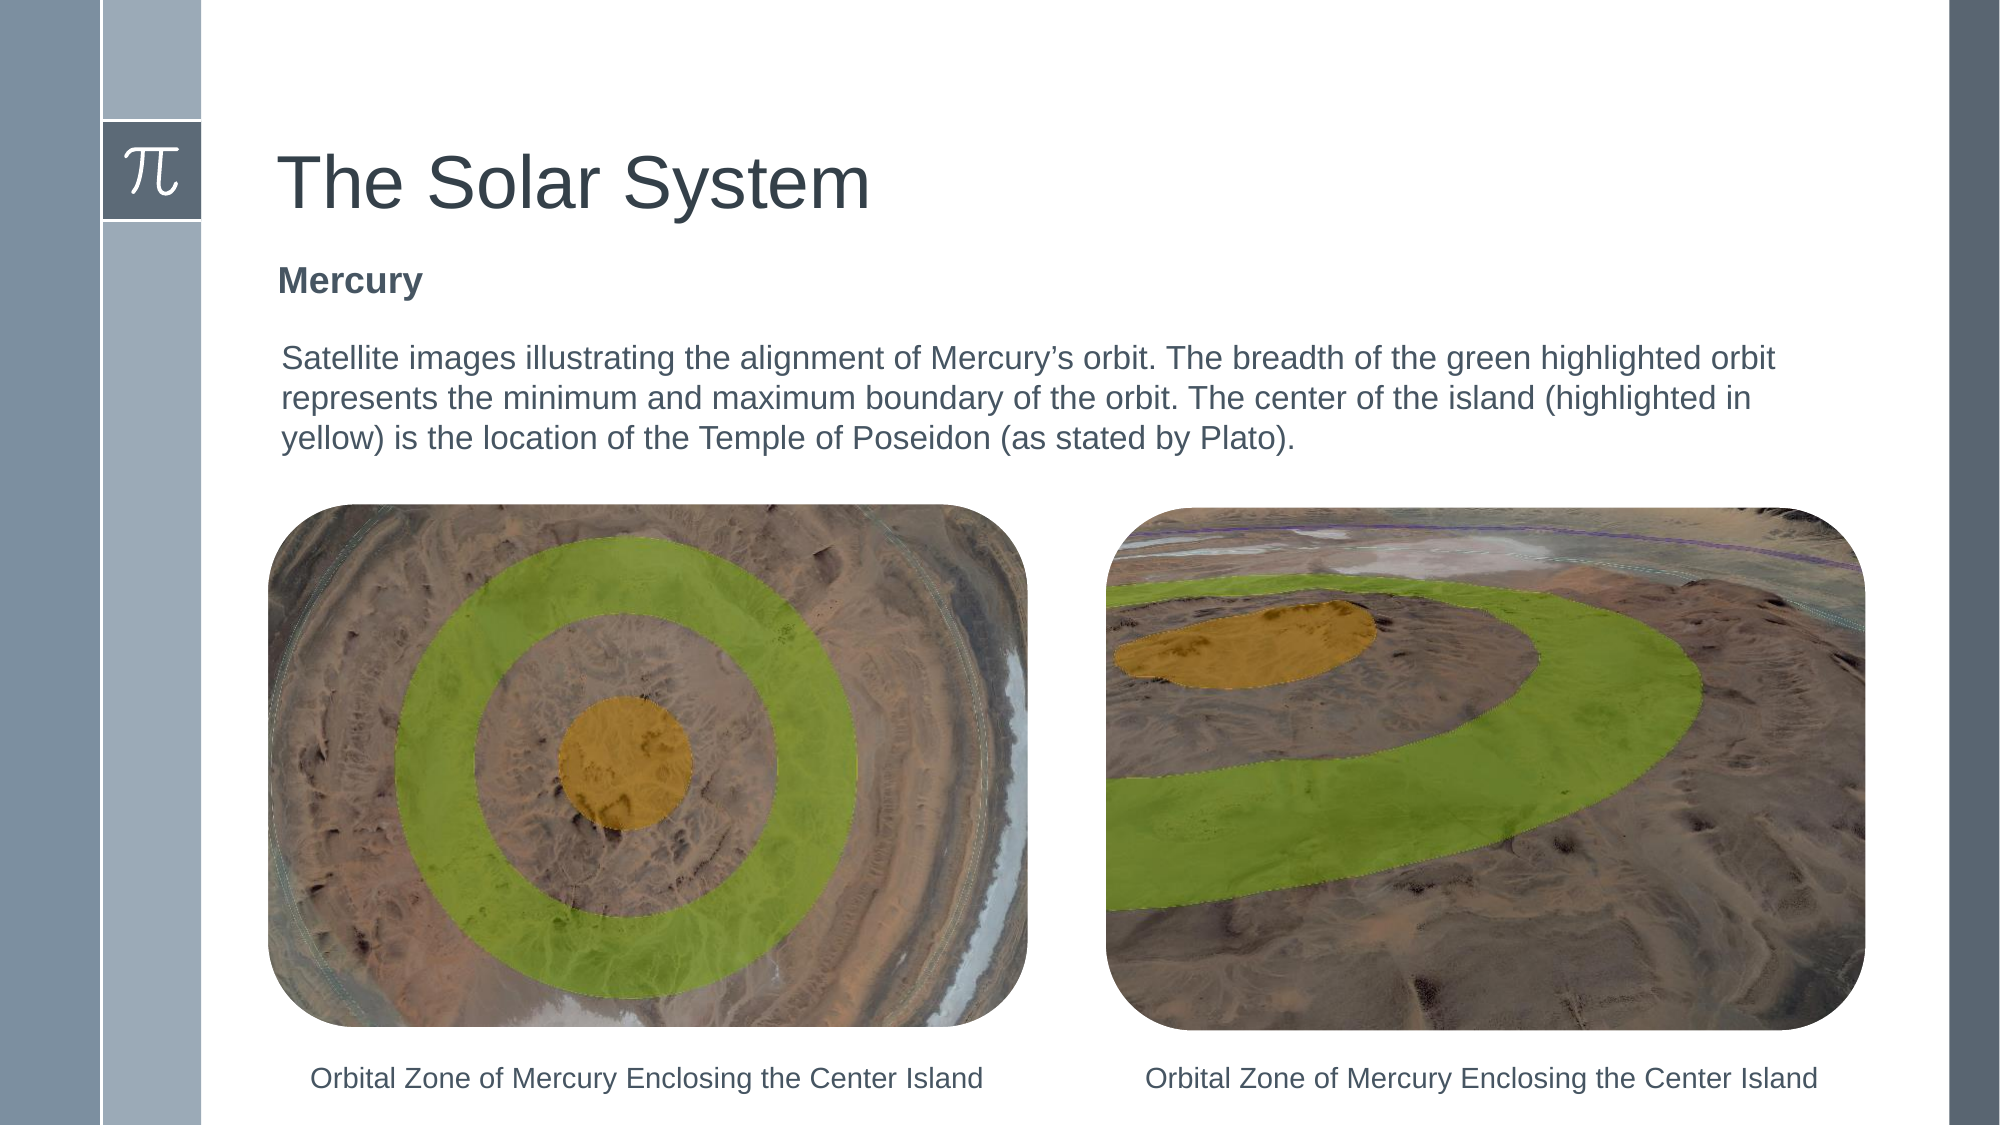

# The Solar System
Mercury
Satellite images illustrating the alignment of Mercury’s orbit. The breadth of the green highlighted orbit represents the minimum and maximum boundary of the orbit. The center of the island (highlighted in yellow) is the location of the Temple of Poseidon (as stated by Plato).
Orbital Zone of Mercury Enclosing the Center Island
Orbital Zone of Mercury Enclosing the Center Island